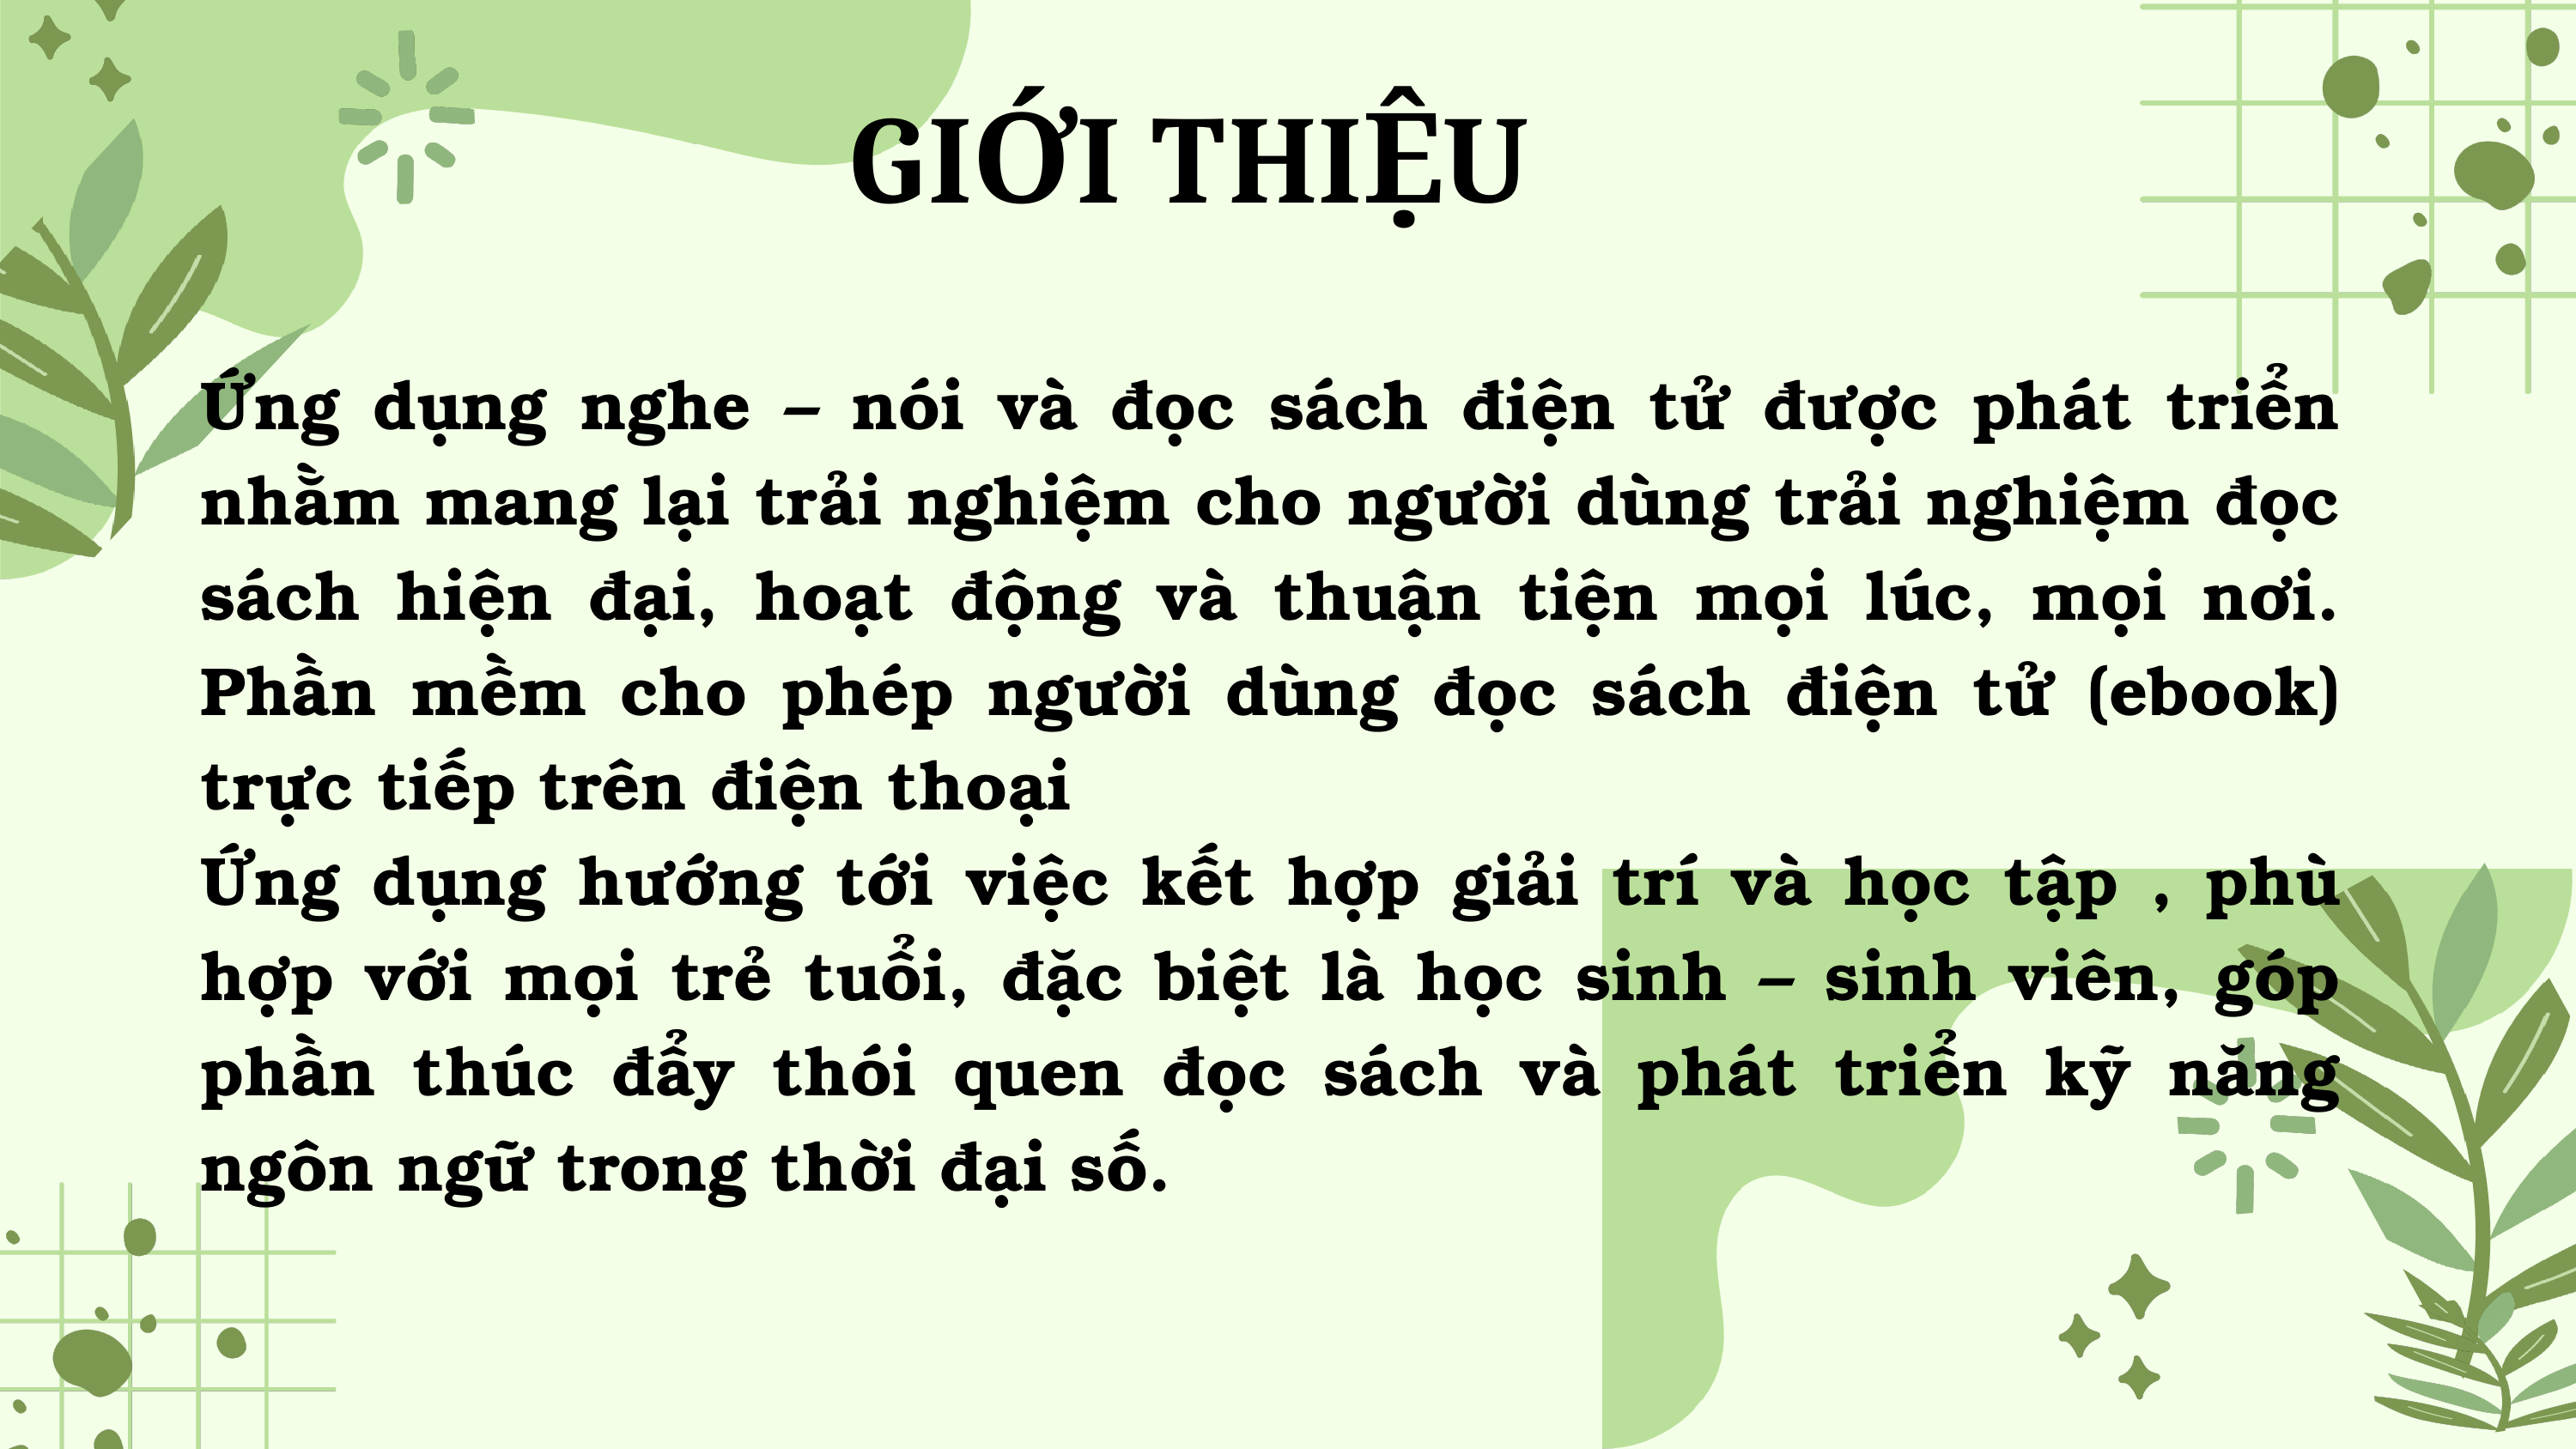

GIỚI THIỆU

Ứng dụng nghe – nói và đọc sách điện tử được phát triển nhằm mang lại trải nghiệm cho người dùng trải nghiệm đọc sách hiện đại, hoạt động và thuận tiện mọi lúc, mọi nơi. Phần mềm cho phép người dùng đọc sách điện tử (ebook) trực tiếp trên điện thoại
Ứng dụng hướng tới việc kết hợp giải trí và học tập , phù hợp với mọi trẻ tuổi, đặc biệt là học sinh – sinh viên, góp phần thúc đẩy thói quen đọc sách và phát triển kỹ năng ngôn ngữ trong thời đại số.